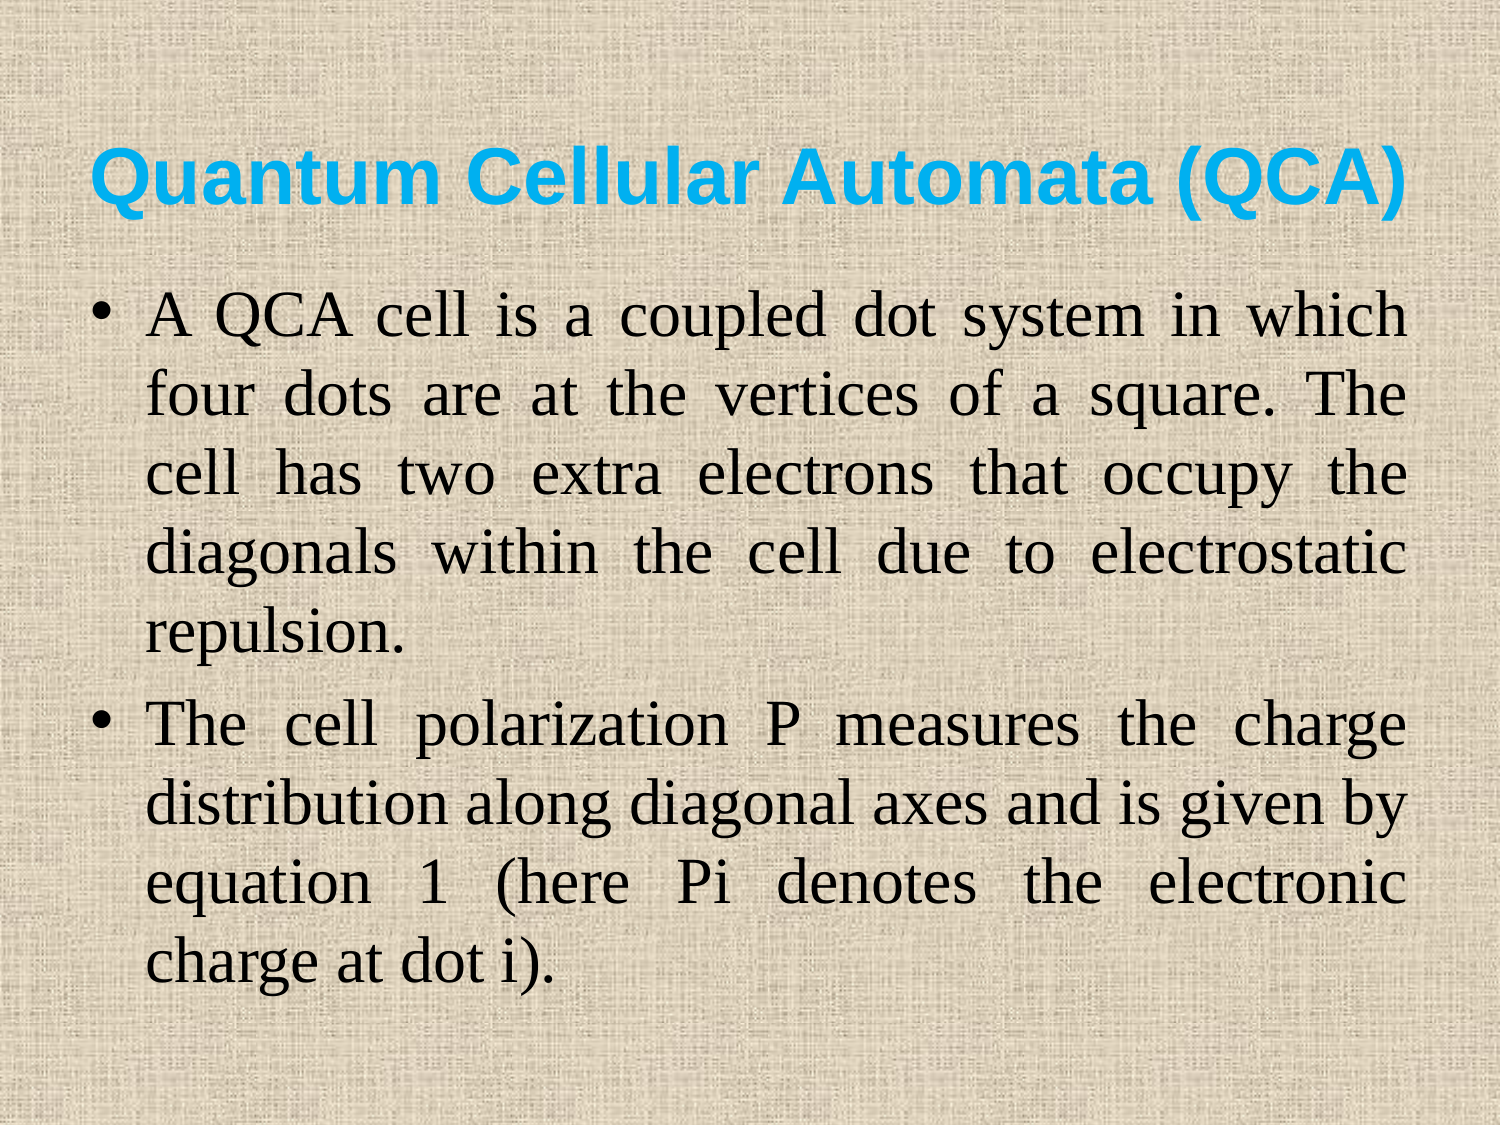

# Quantum Cellular Automata (QCA)
A QCA cell is a coupled dot system in which four dots are at the vertices of a square. The cell has two extra electrons that occupy the diagonals within the cell due to electrostatic repulsion.
The cell polarization P measures the charge distribution along diagonal axes and is given by equation 1 (here Pi denotes the electronic charge at dot i).